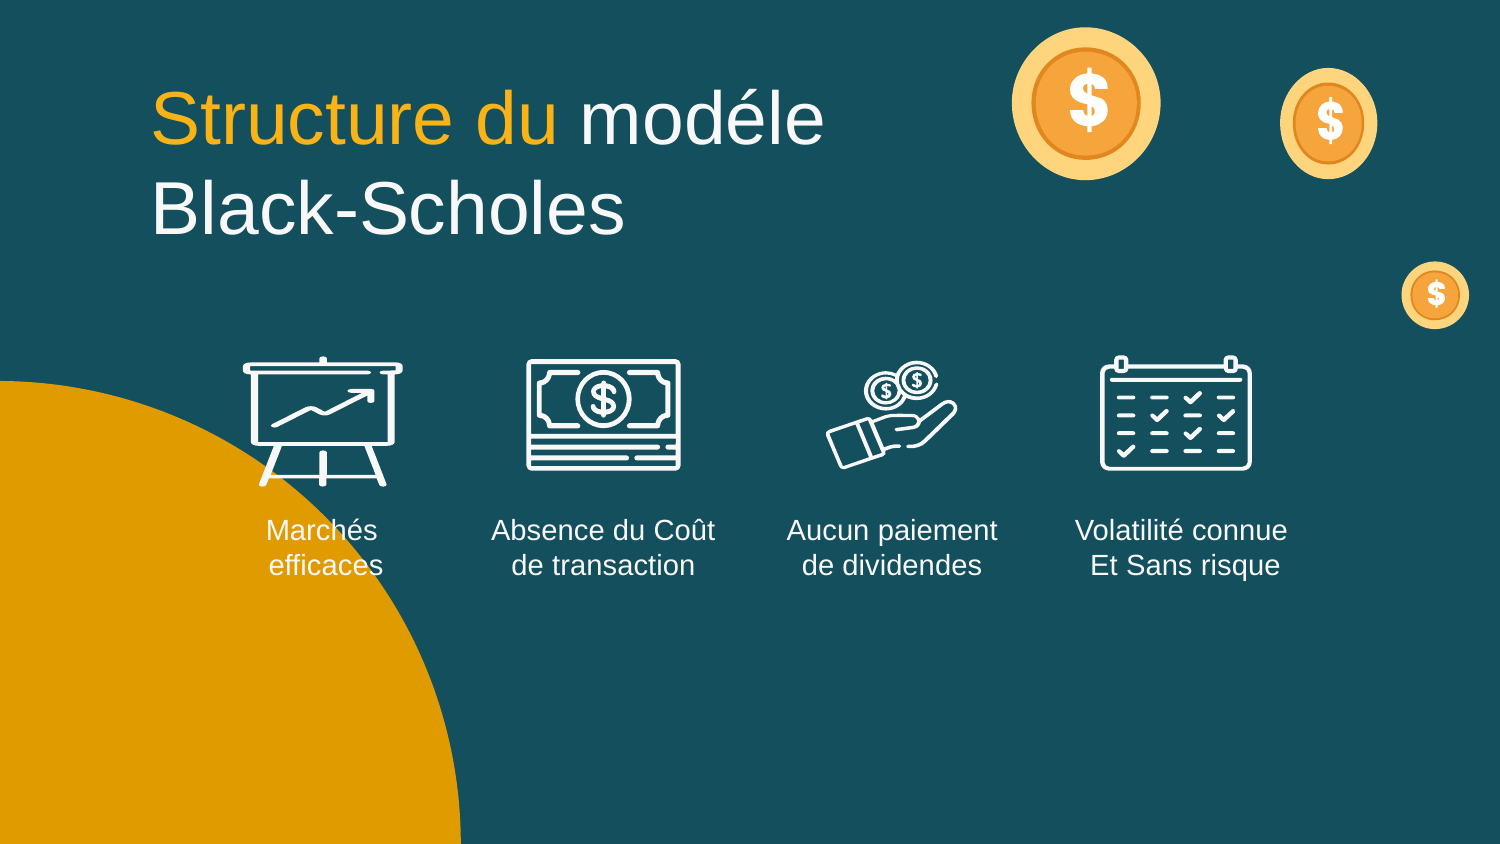

# Structure du modéle Black-Scholes

Marchés
efficaces
Absence du Coût de transaction
Aucun paiement
de dividendes
Volatilité connue
Et Sans risque